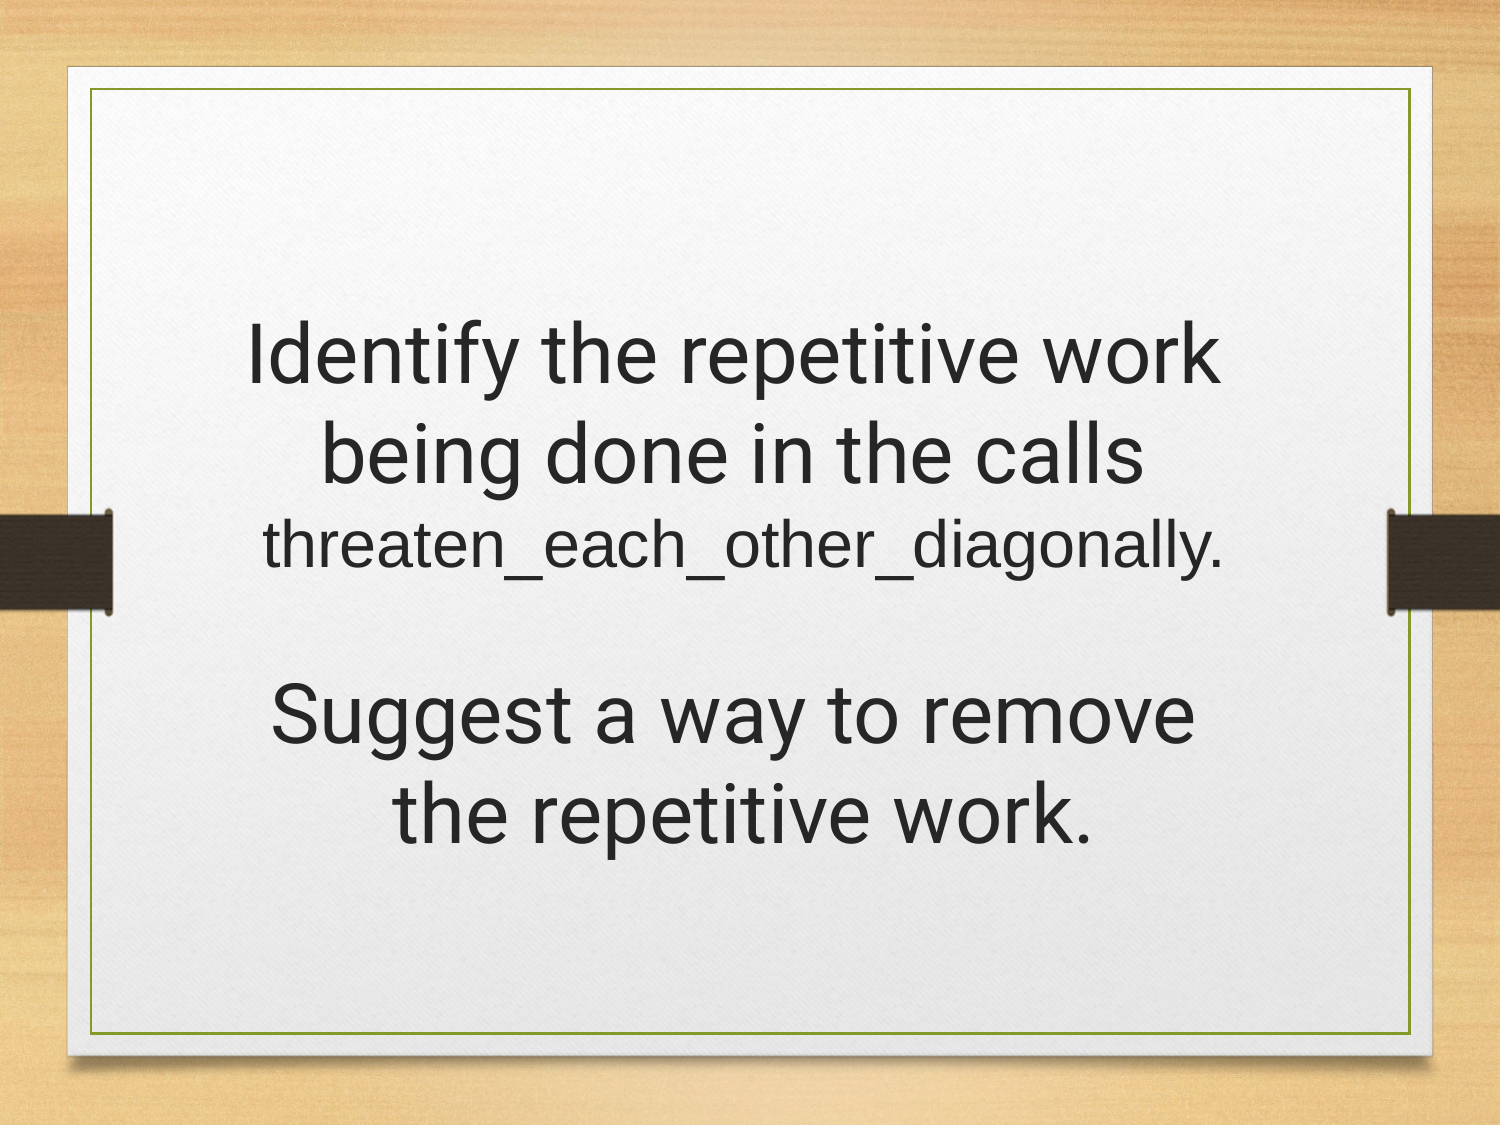

Identify the repetitive work
being done in the calls 
threaten_each_other_diagonally.
Suggest a way to remove
the repetitive work.